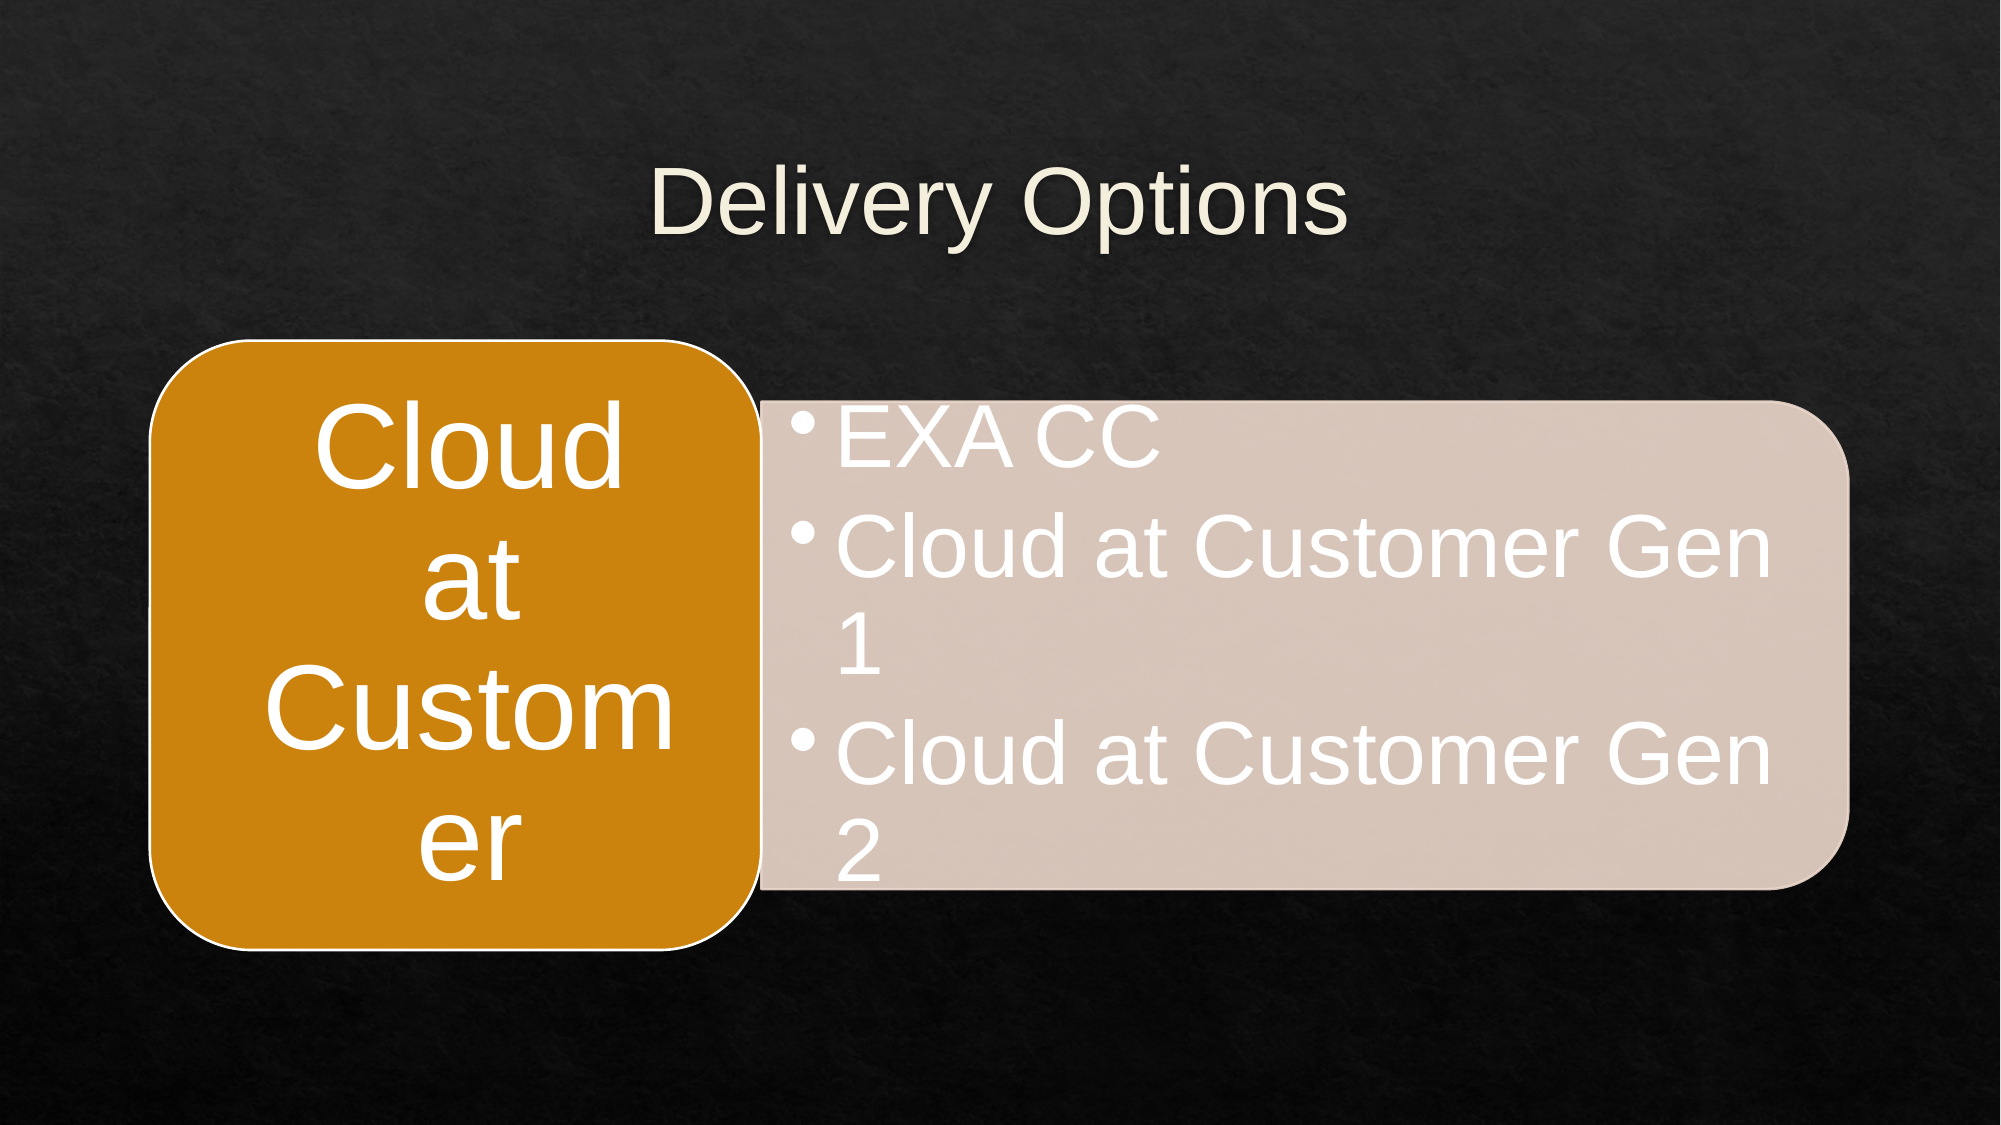

# Delivery Options
EXA CC
Cloud at Customer Gen 1
Cloud at Customer Gen 2
Cloud at Customer